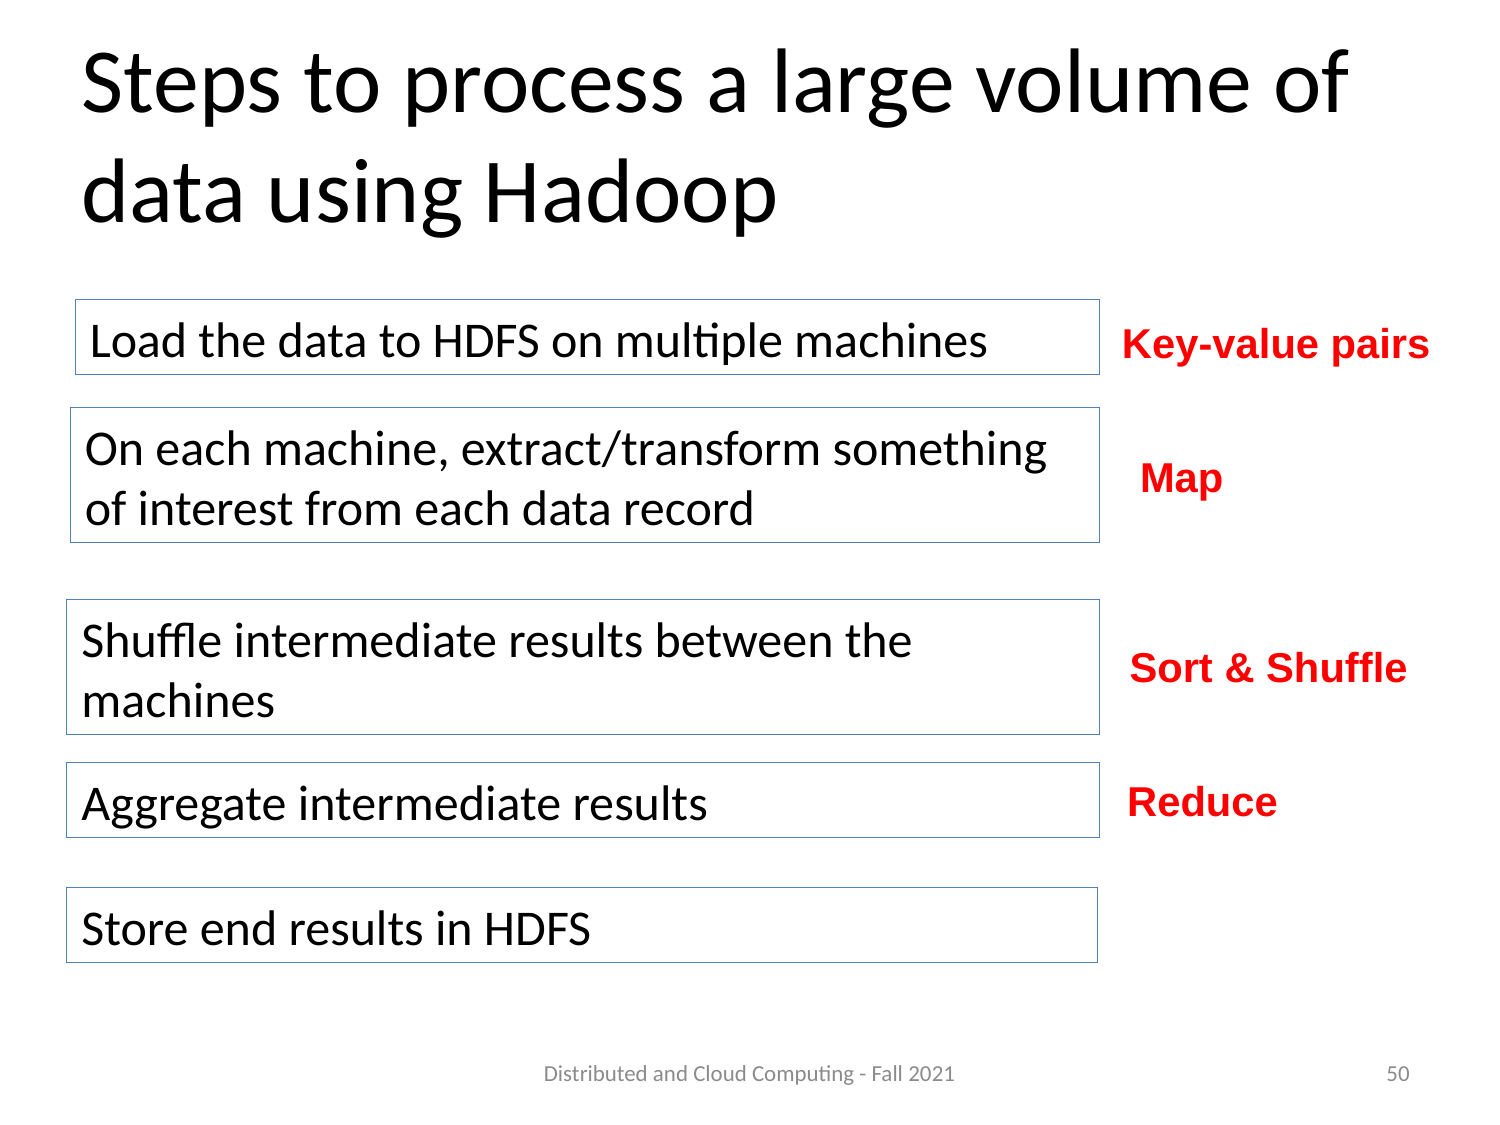

# Steps to process a large volume of data using Hadoop
Load the data to HDFS on multiple machines
Key-value pairs
On each machine, extract/transform something of interest from each data record
Map
Shuffle intermediate results between the machines
Sort & Shuffle
Aggregate intermediate results
Reduce
Store end results in HDFS
Distributed and Cloud Computing - Fall 2021
50